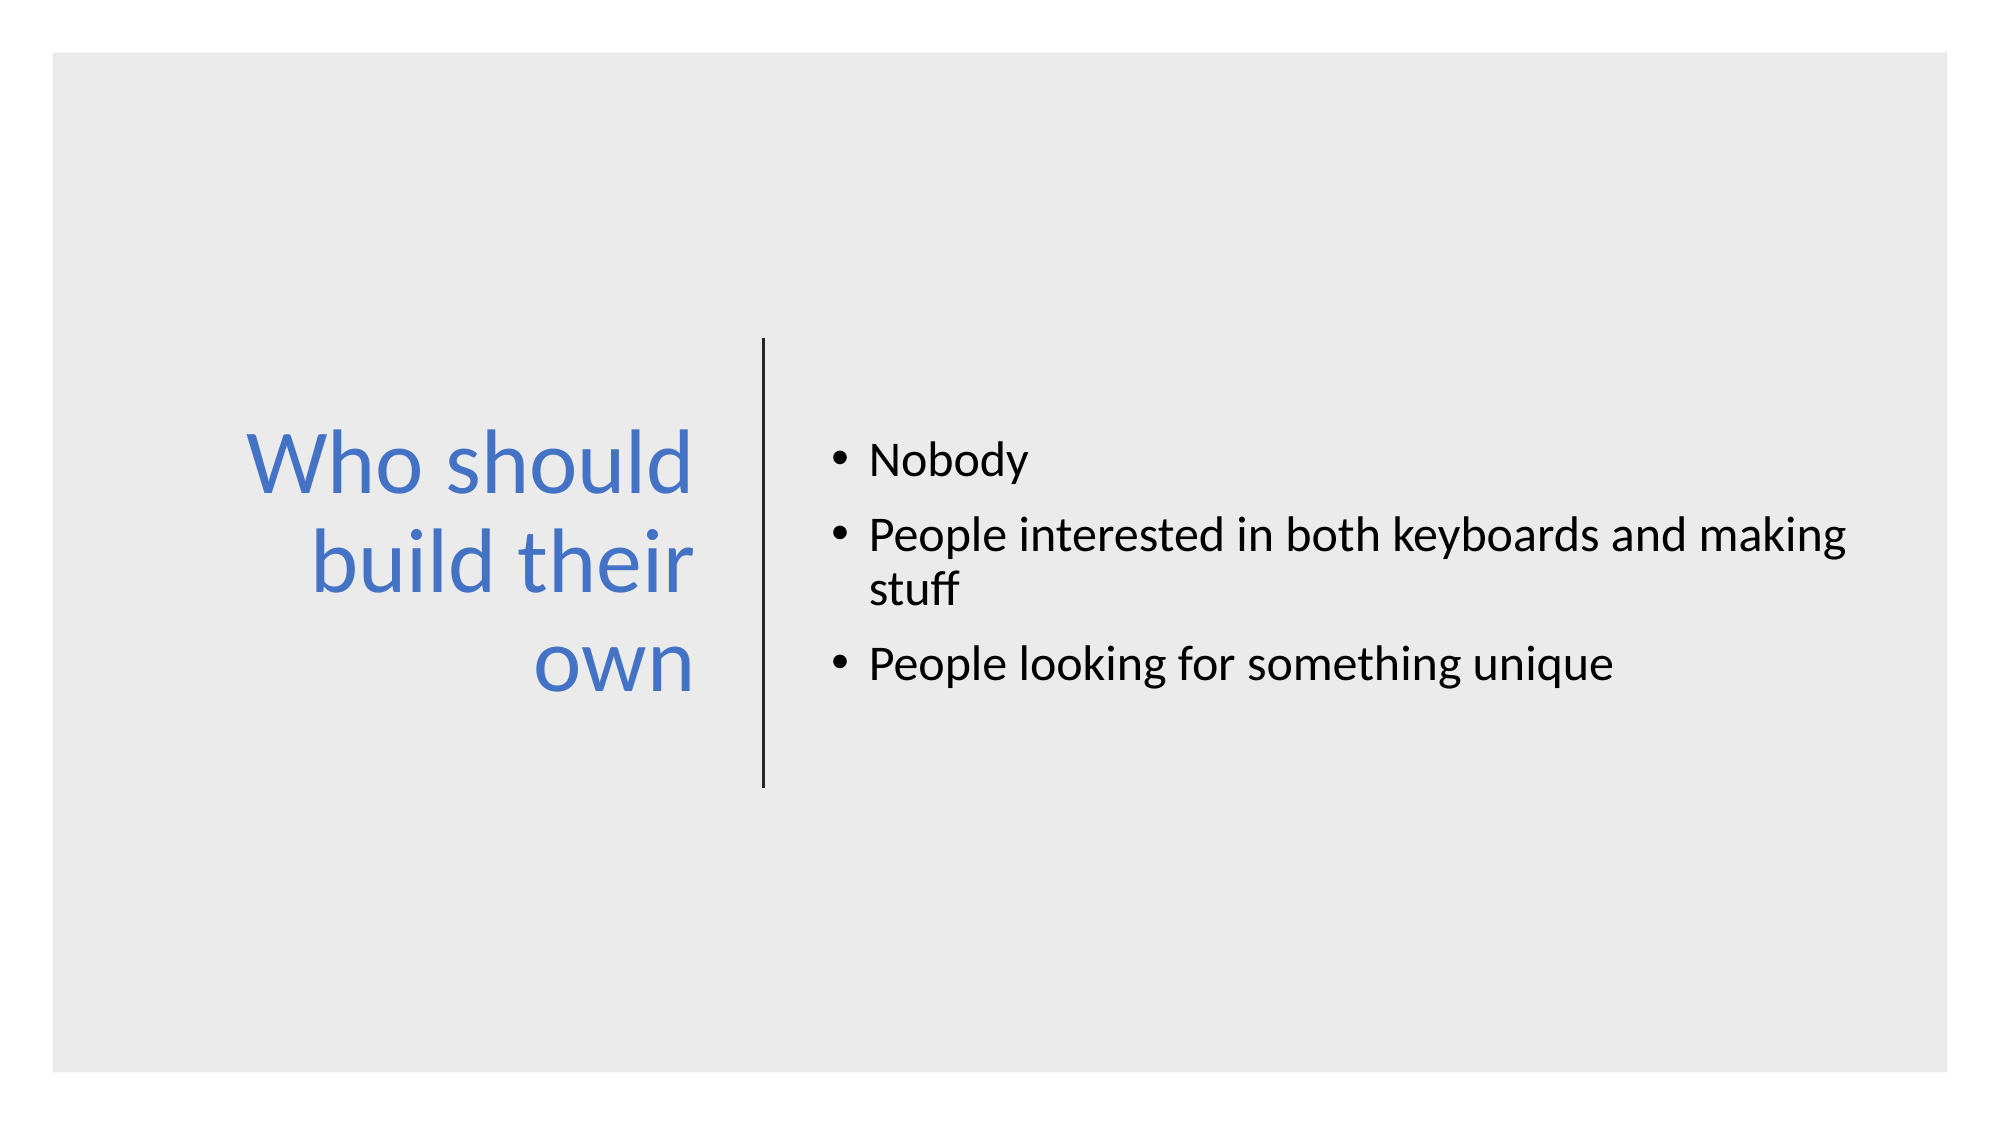

# Who should build their own
Nobody
People interested in both keyboards and making stuff
People looking for something unique